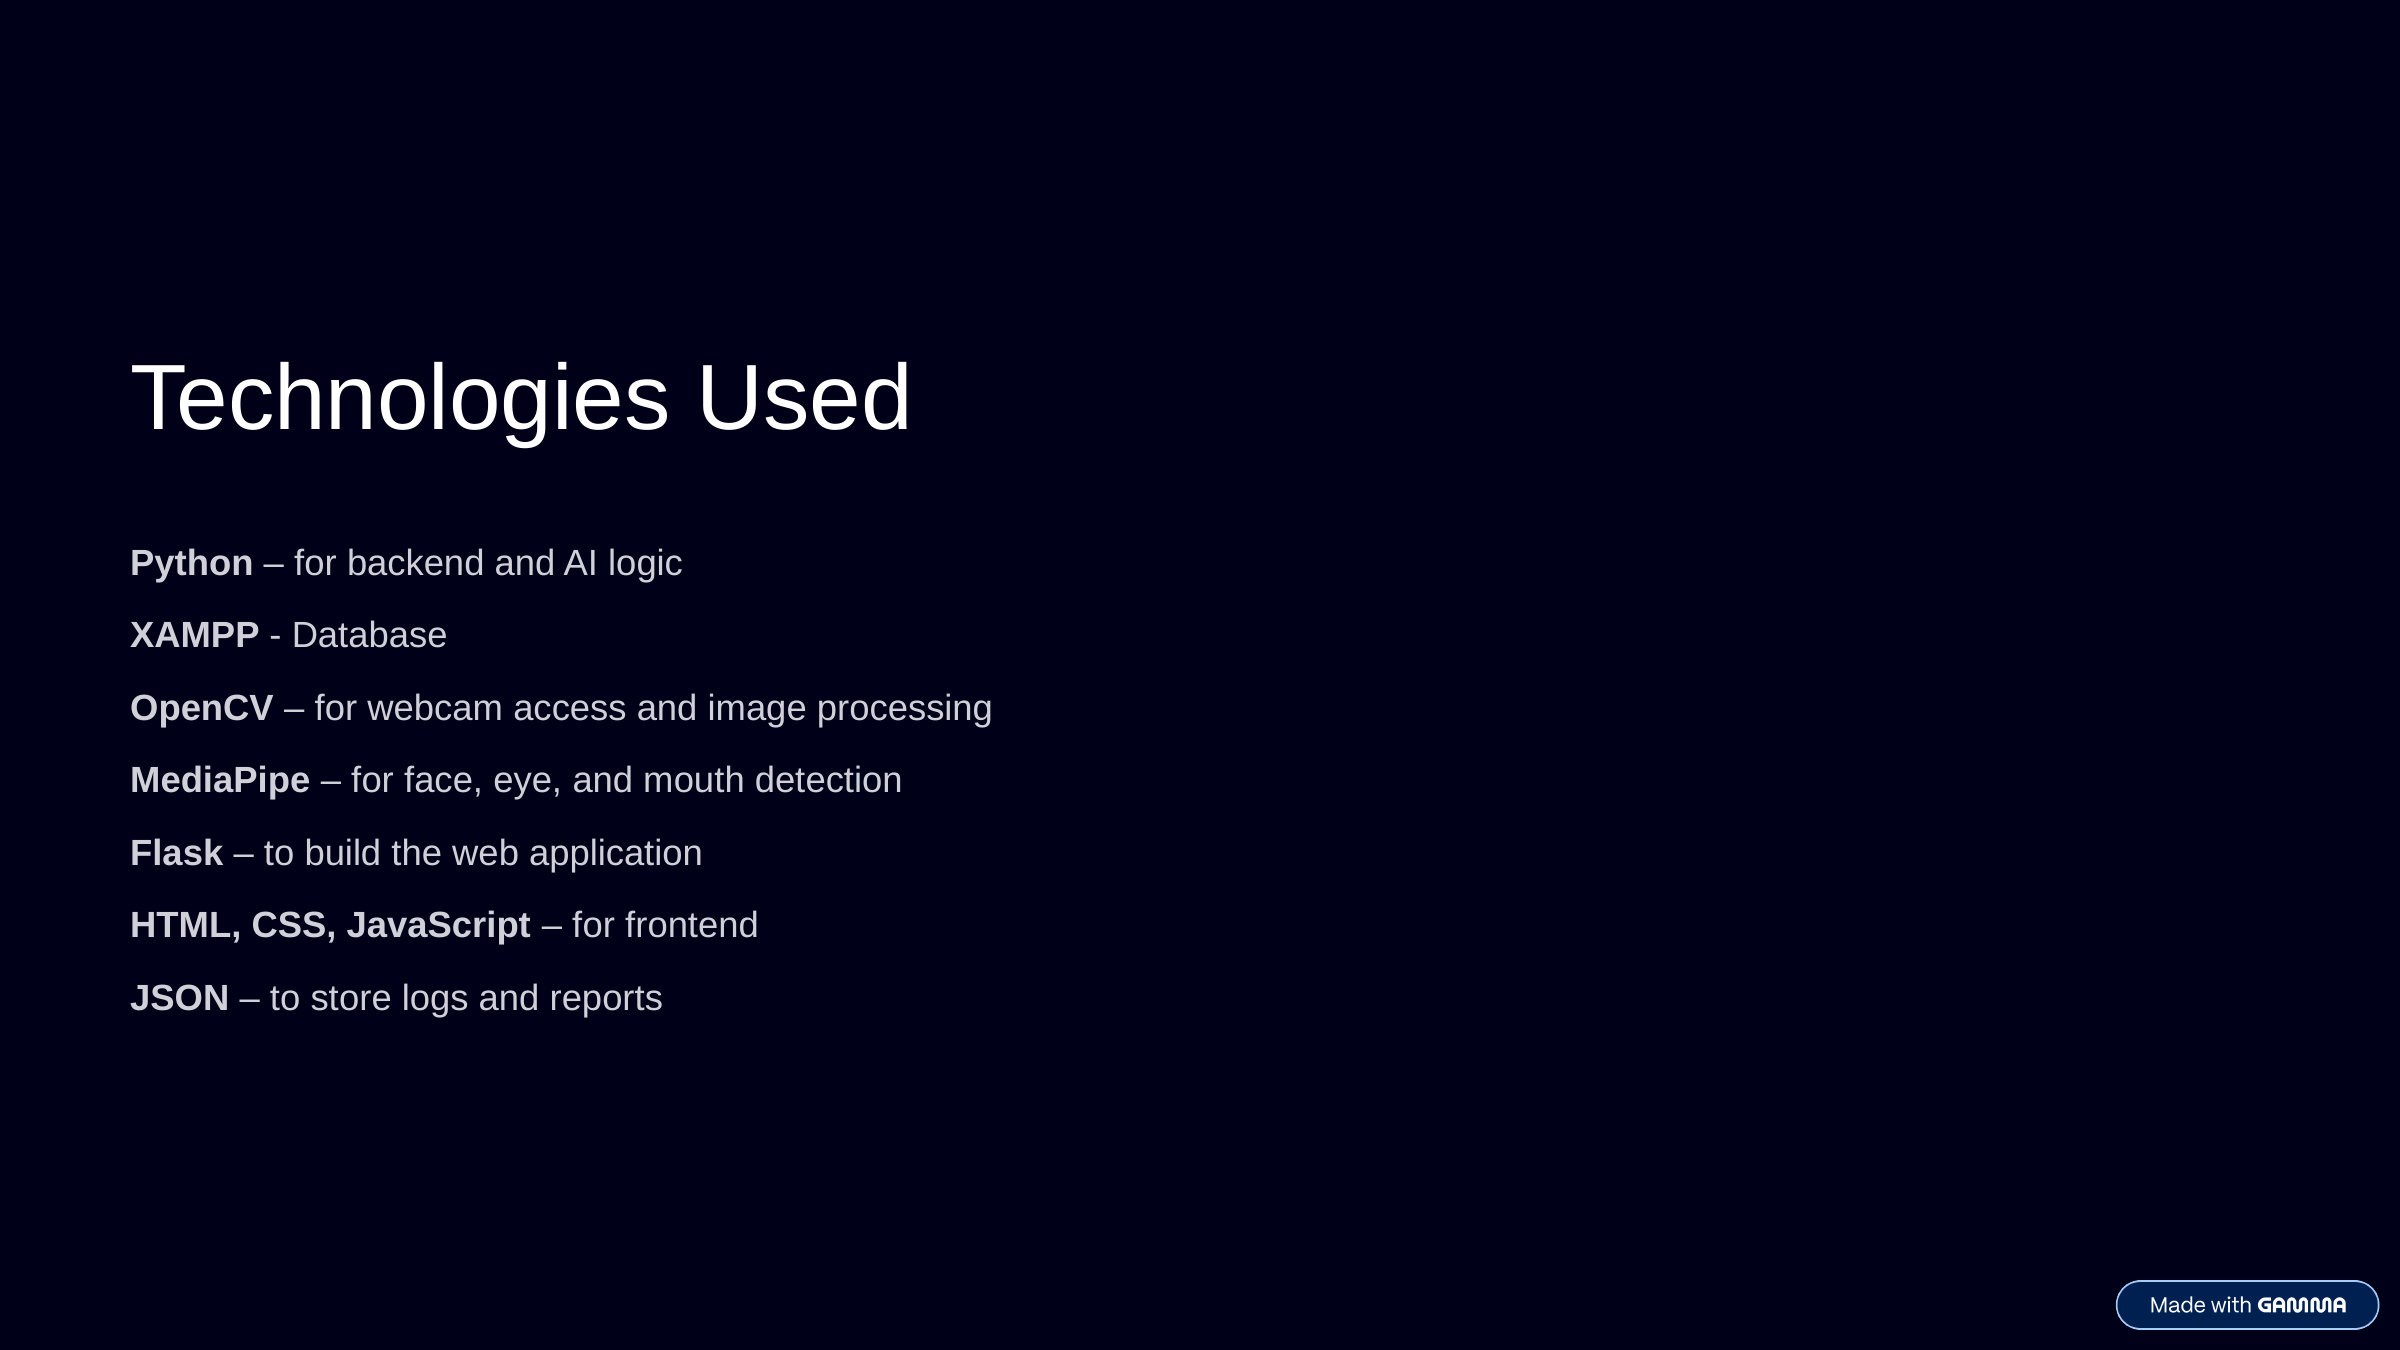

Technologies Used
Python – for backend and AI logic
XAMPP - Database
OpenCV – for webcam access and image processing
MediaPipe – for face, eye, and mouth detection
Flask – to build the web application
HTML, CSS, JavaScript – for frontend
JSON – to store logs and reports